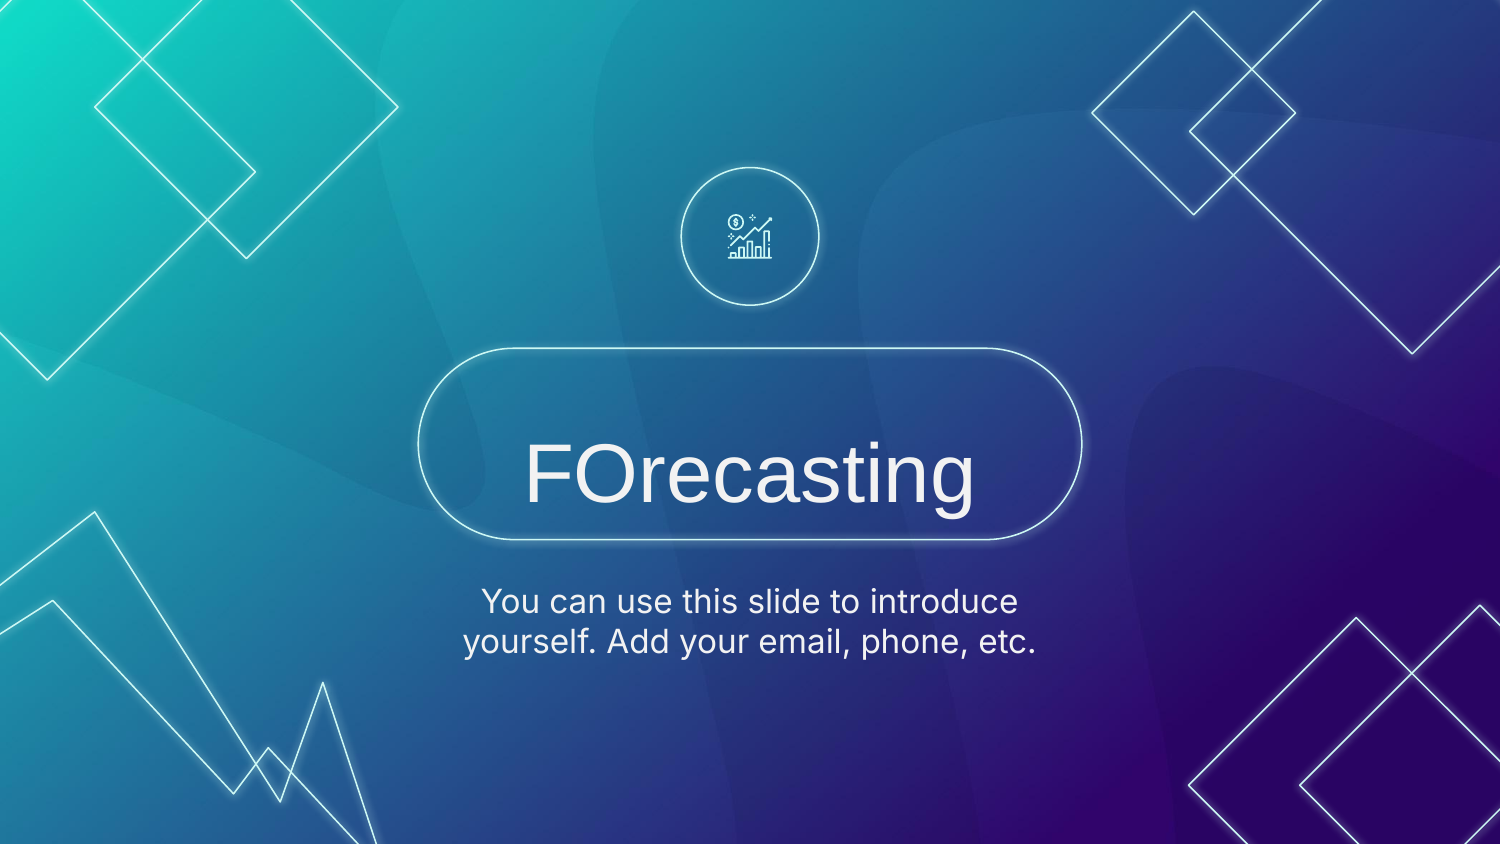

# FOrecasting
You can use this slide to introduce yourself. Add your email, phone, etc.